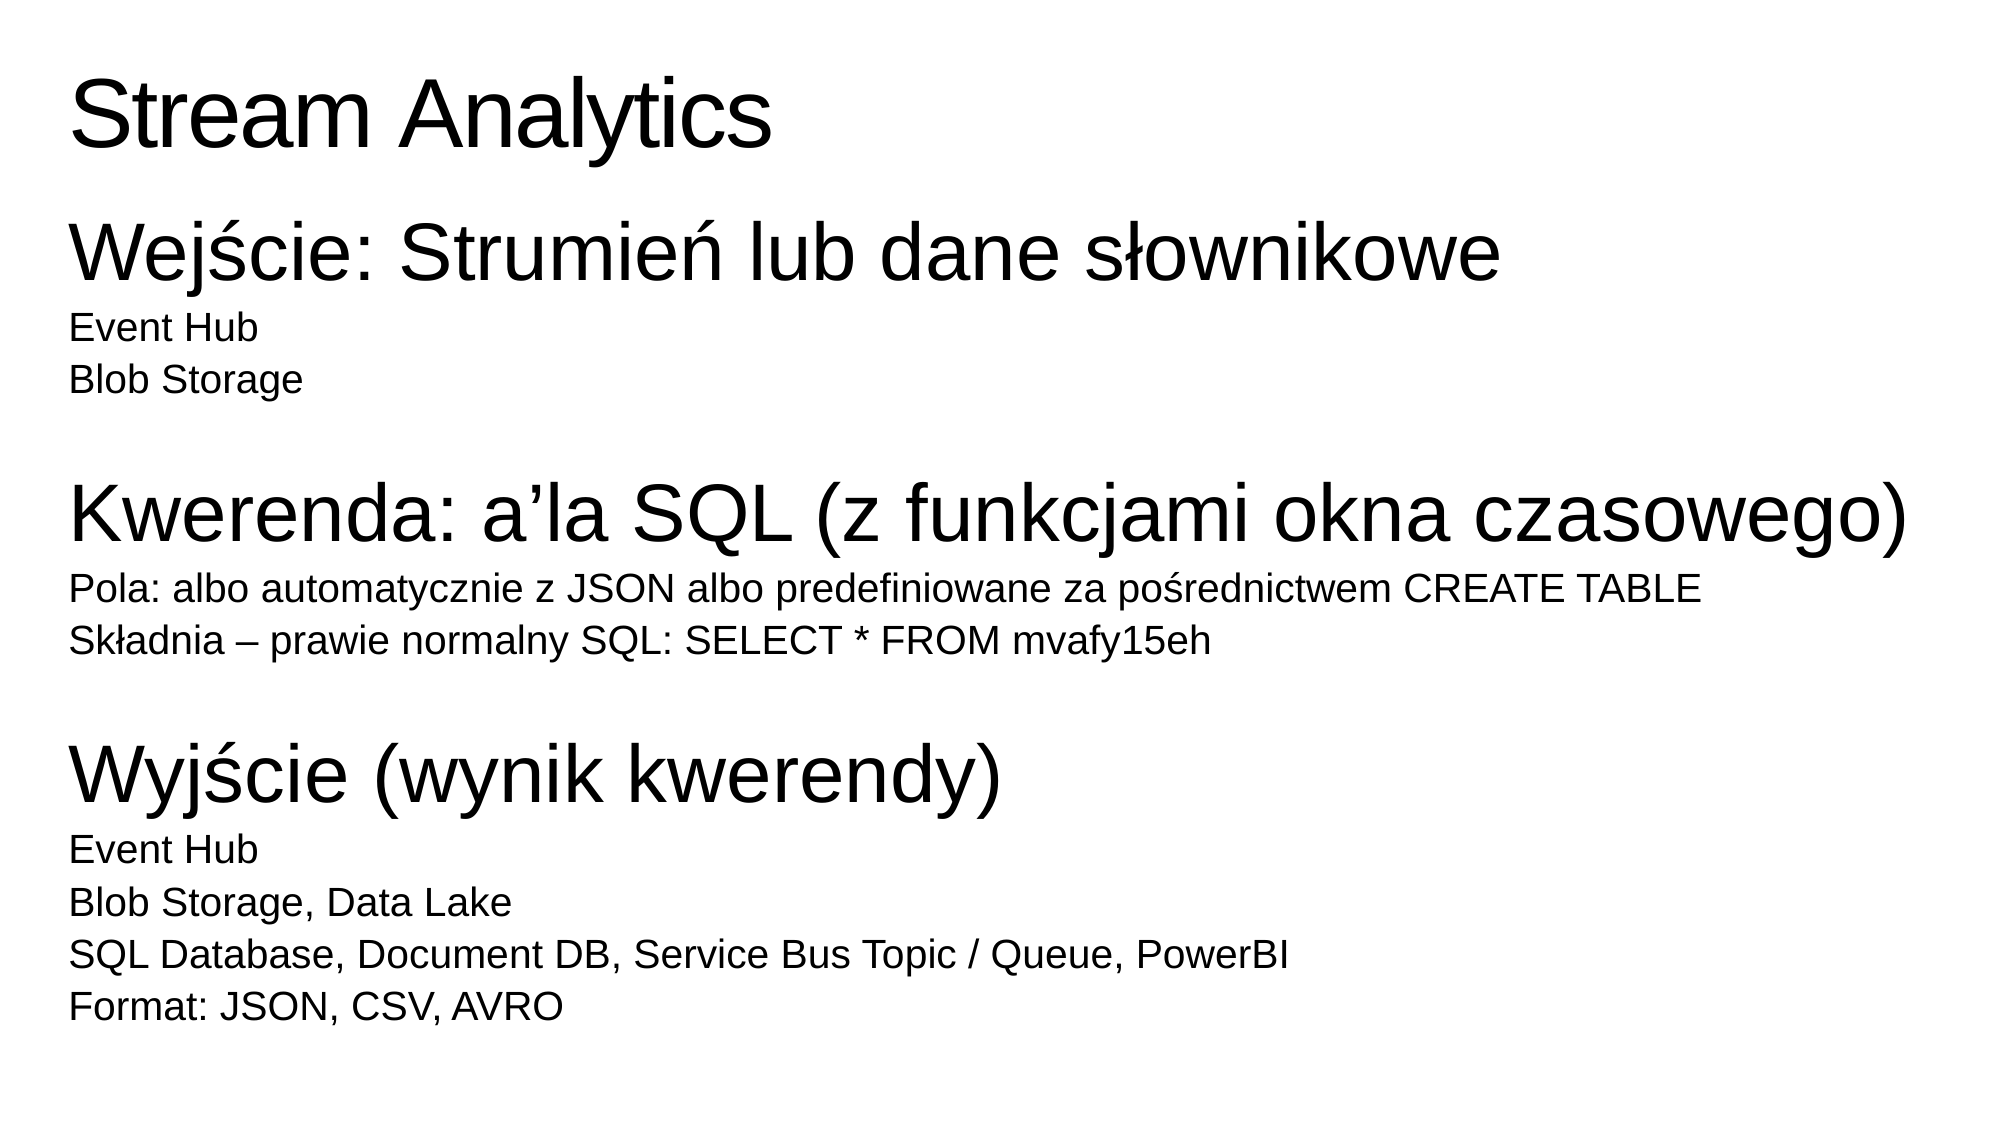

# Stream Analytics
Wejście: Strumień lub dane słownikowe
Event Hub
Blob Storage

Kwerenda: a’la SQL (z funkcjami okna czasowego)
Pola: albo automatycznie z JSON albo predefiniowane za pośrednictwem CREATE TABLE
Składnia – prawie normalny SQL: SELECT * FROM mvafy15eh

Wyjście (wynik kwerendy)
Event Hub
Blob Storage, Data Lake
SQL Database, Document DB, Service Bus Topic / Queue, PowerBI
Format: JSON, CSV, AVRO